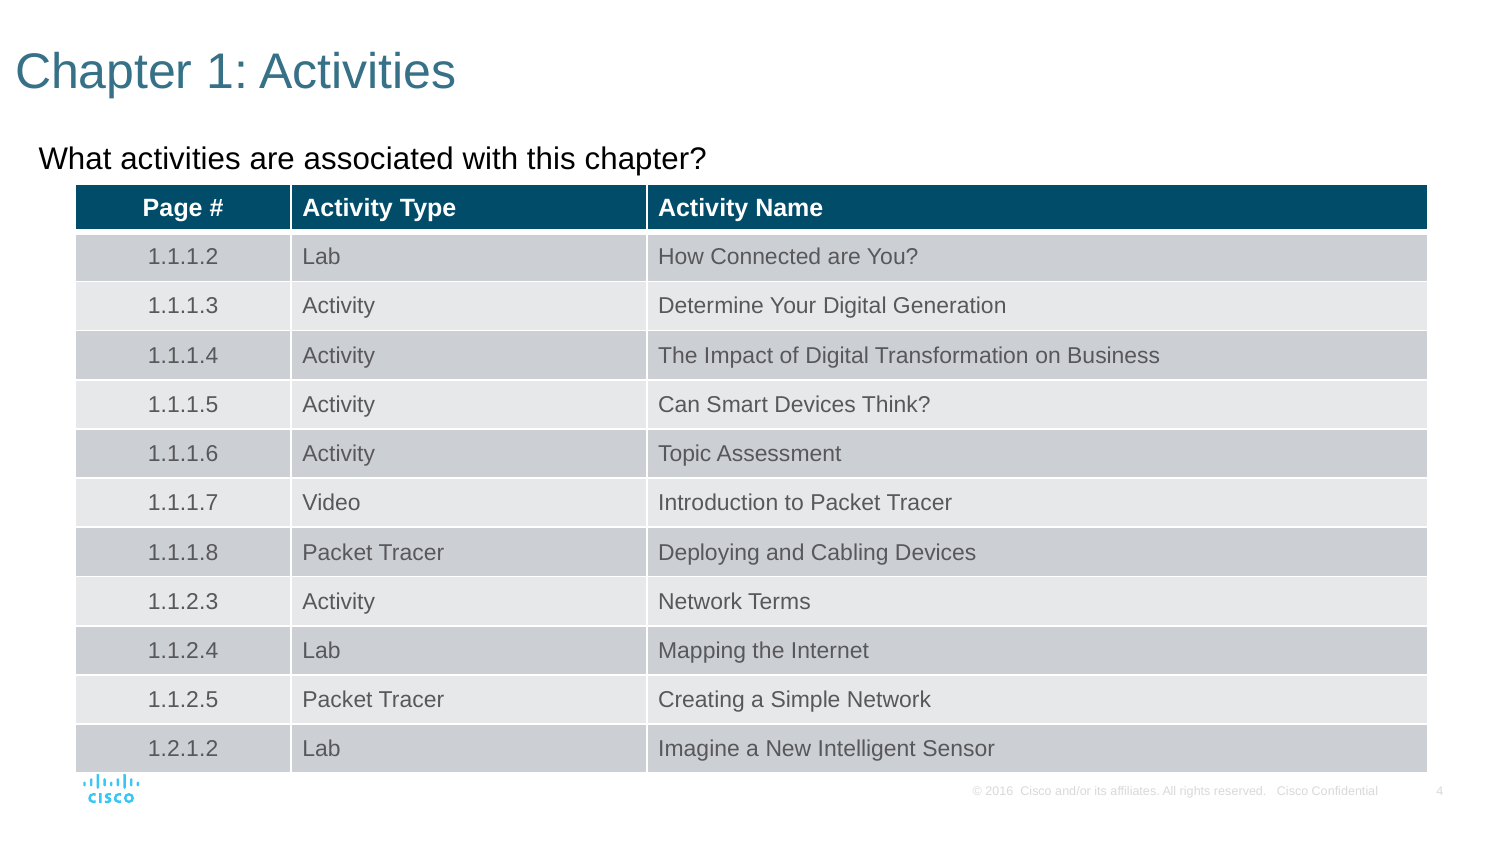

# Chapter 1: Activities
What activities are associated with this chapter?

| Page # | Activity Type | Activity Name |
| --- | --- | --- |
| 1.1.1.2 | Lab | How Connected are You? |
| 1.1.1.3 | Activity | Determine Your Digital Generation |
| 1.1.1.4 | Activity | The Impact of Digital Transformation on Business |
| 1.1.1.5 | Activity | Can Smart Devices Think? |
| 1.1.1.6 | Activity | Topic Assessment |
| 1.1.1.7 | Video | Introduction to Packet Tracer |
| 1.1.1.8 | Packet Tracer | Deploying and Cabling Devices |
| 1.1.2.3 | Activity | Network Terms |
| 1.1.2.4 | Lab | Mapping the Internet |
| 1.1.2.5 | Packet Tracer | Creating a Simple Network |
| 1.2.1.2 | Lab | Imagine a New Intelligent Sensor |